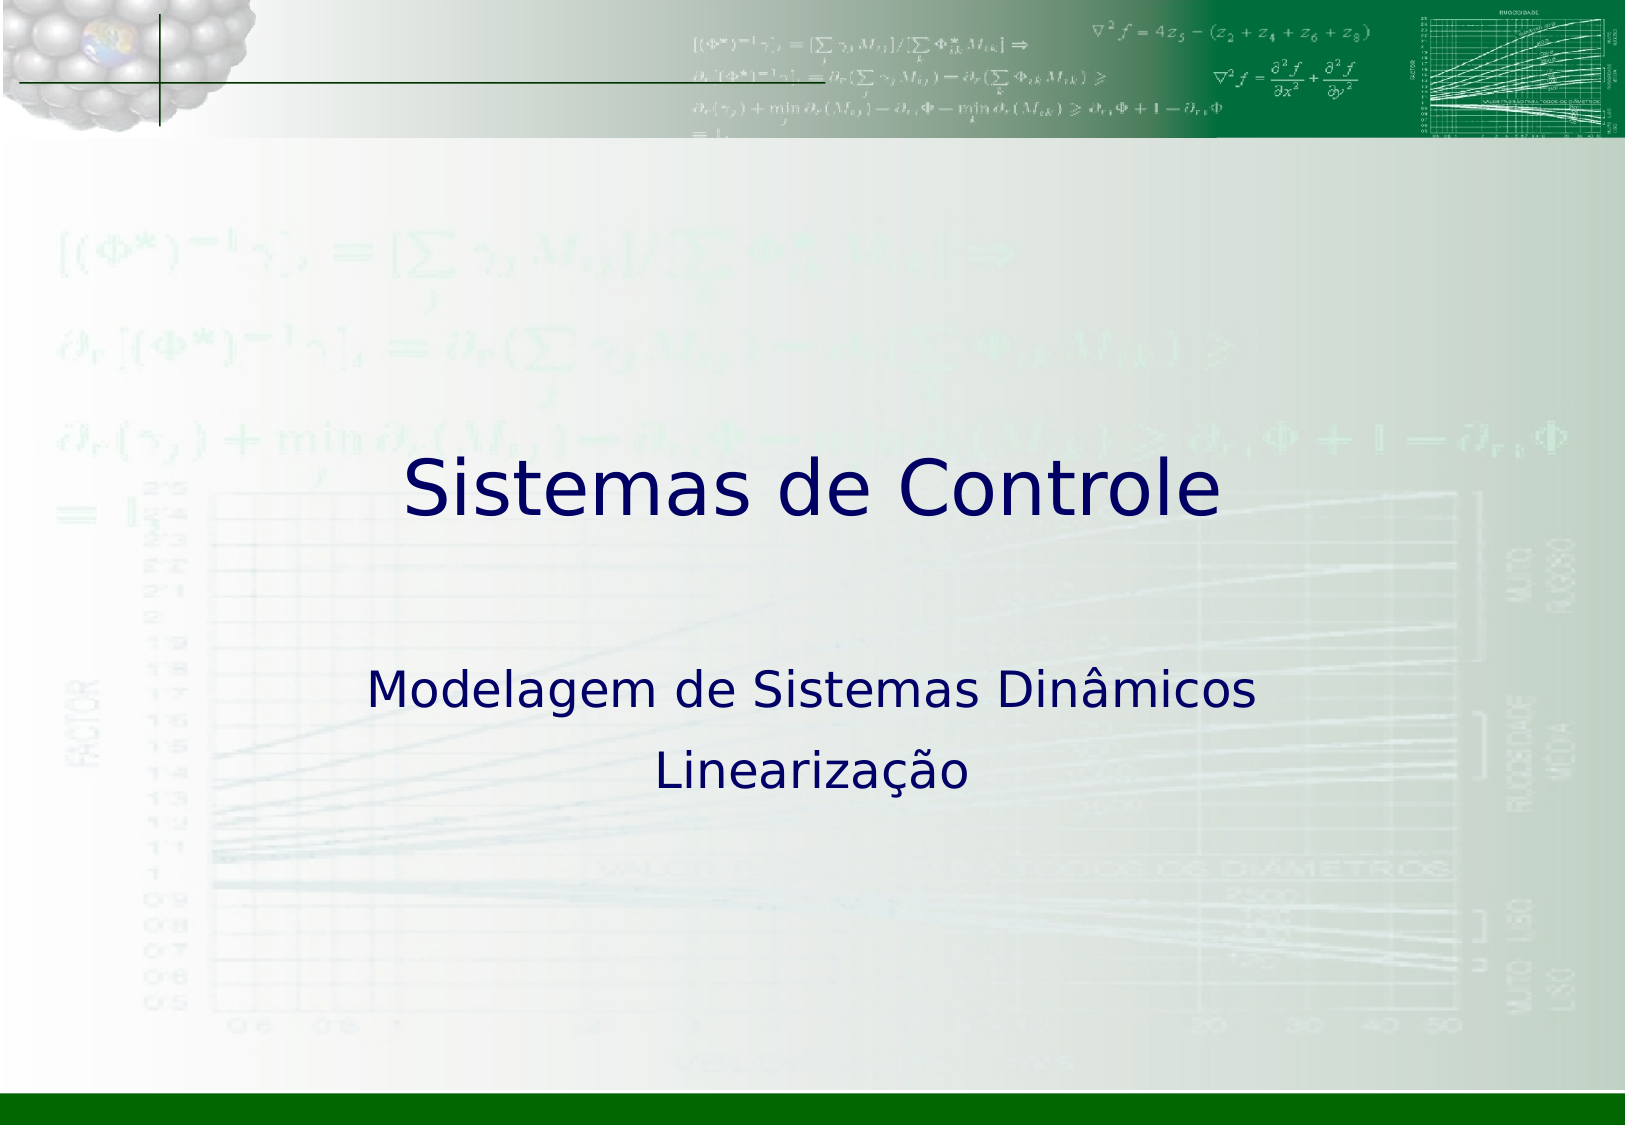

# Sistemas de Controle
Modelagem de Sistemas Dinâmicos
Linearização